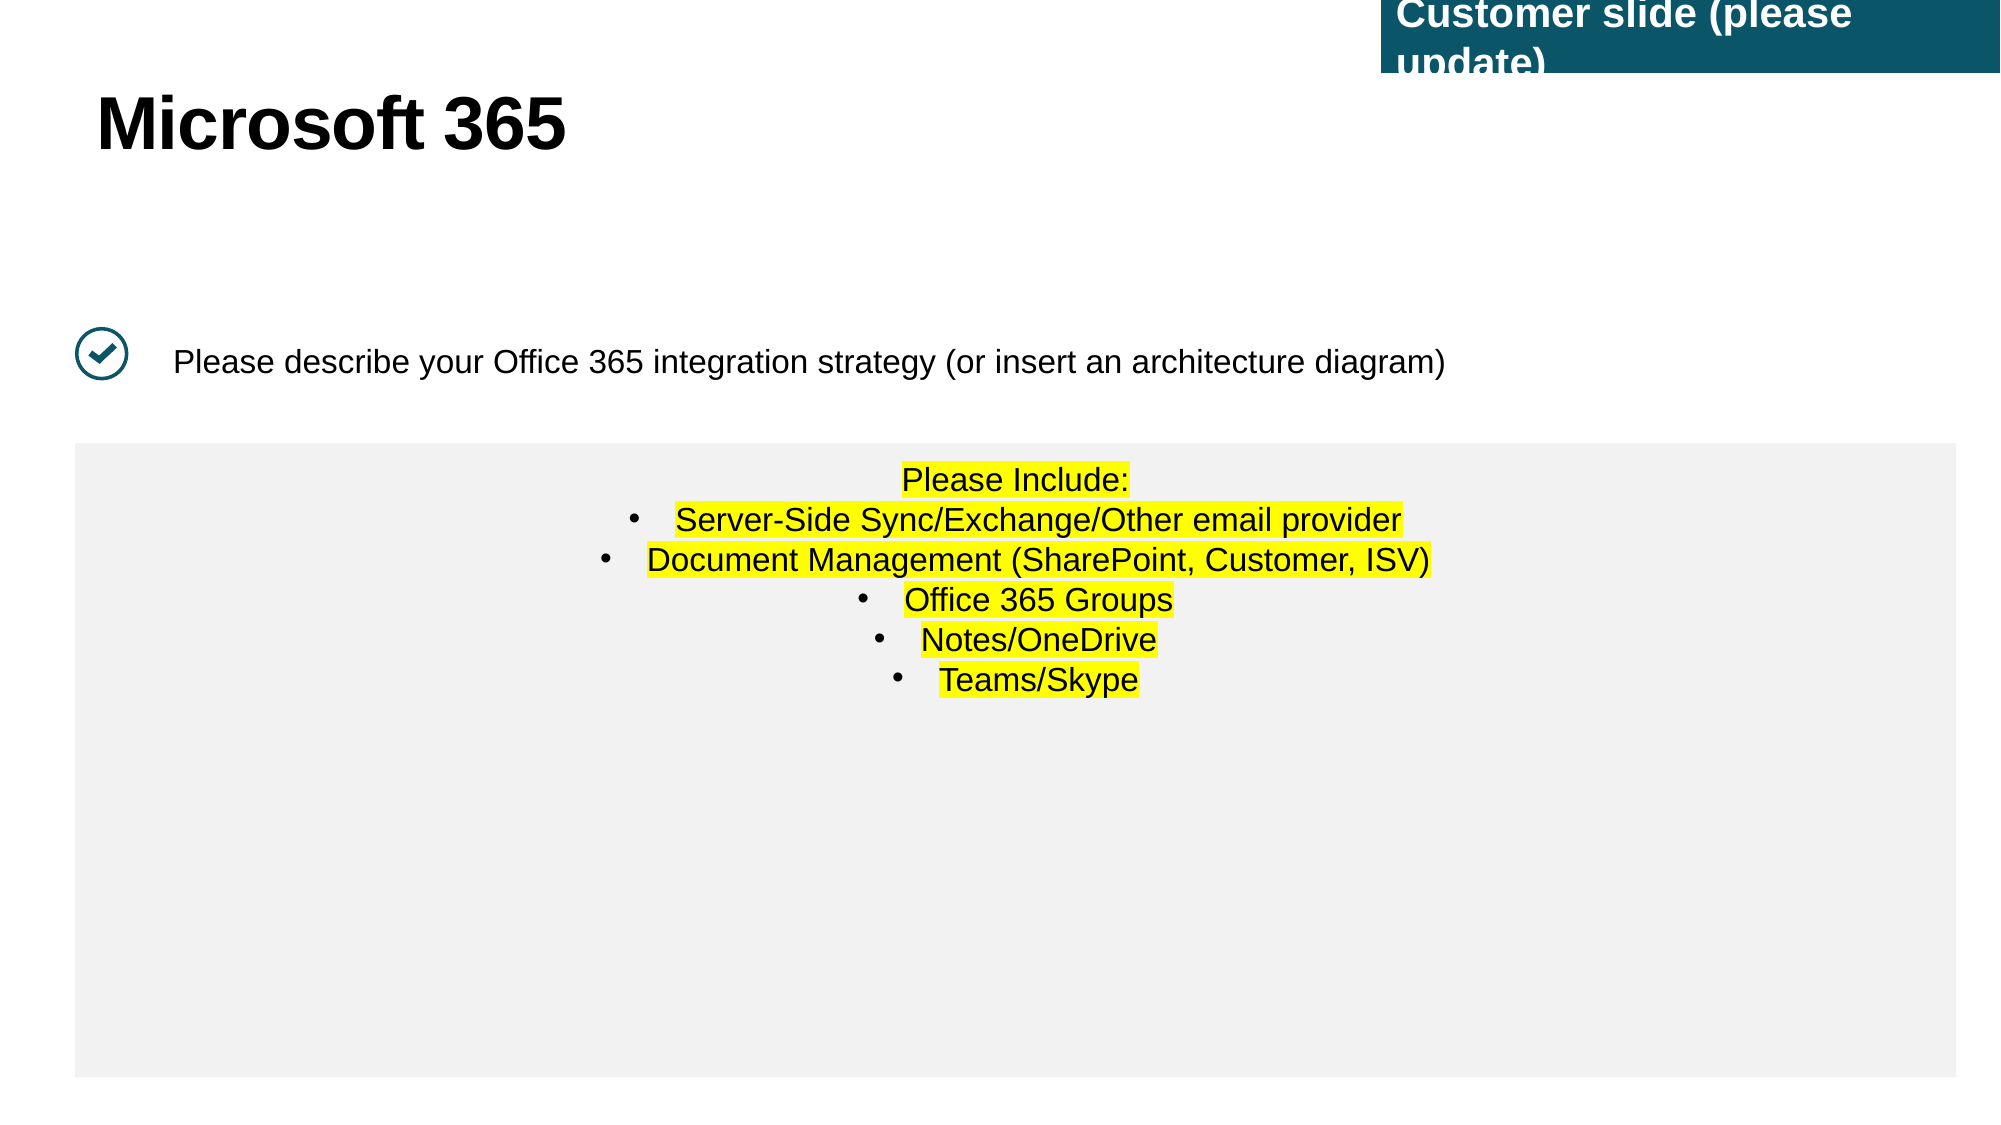

Customer slide (please update)
# Microsoft 365
Please describe your Office 365 integration strategy (or insert an architecture diagram)

Please Include:
Server-Side Sync/Exchange/Other email provider
Document Management (SharePoint, Customer, ISV)
Office 365 Groups
Notes/OneDrive
Teams/Skype